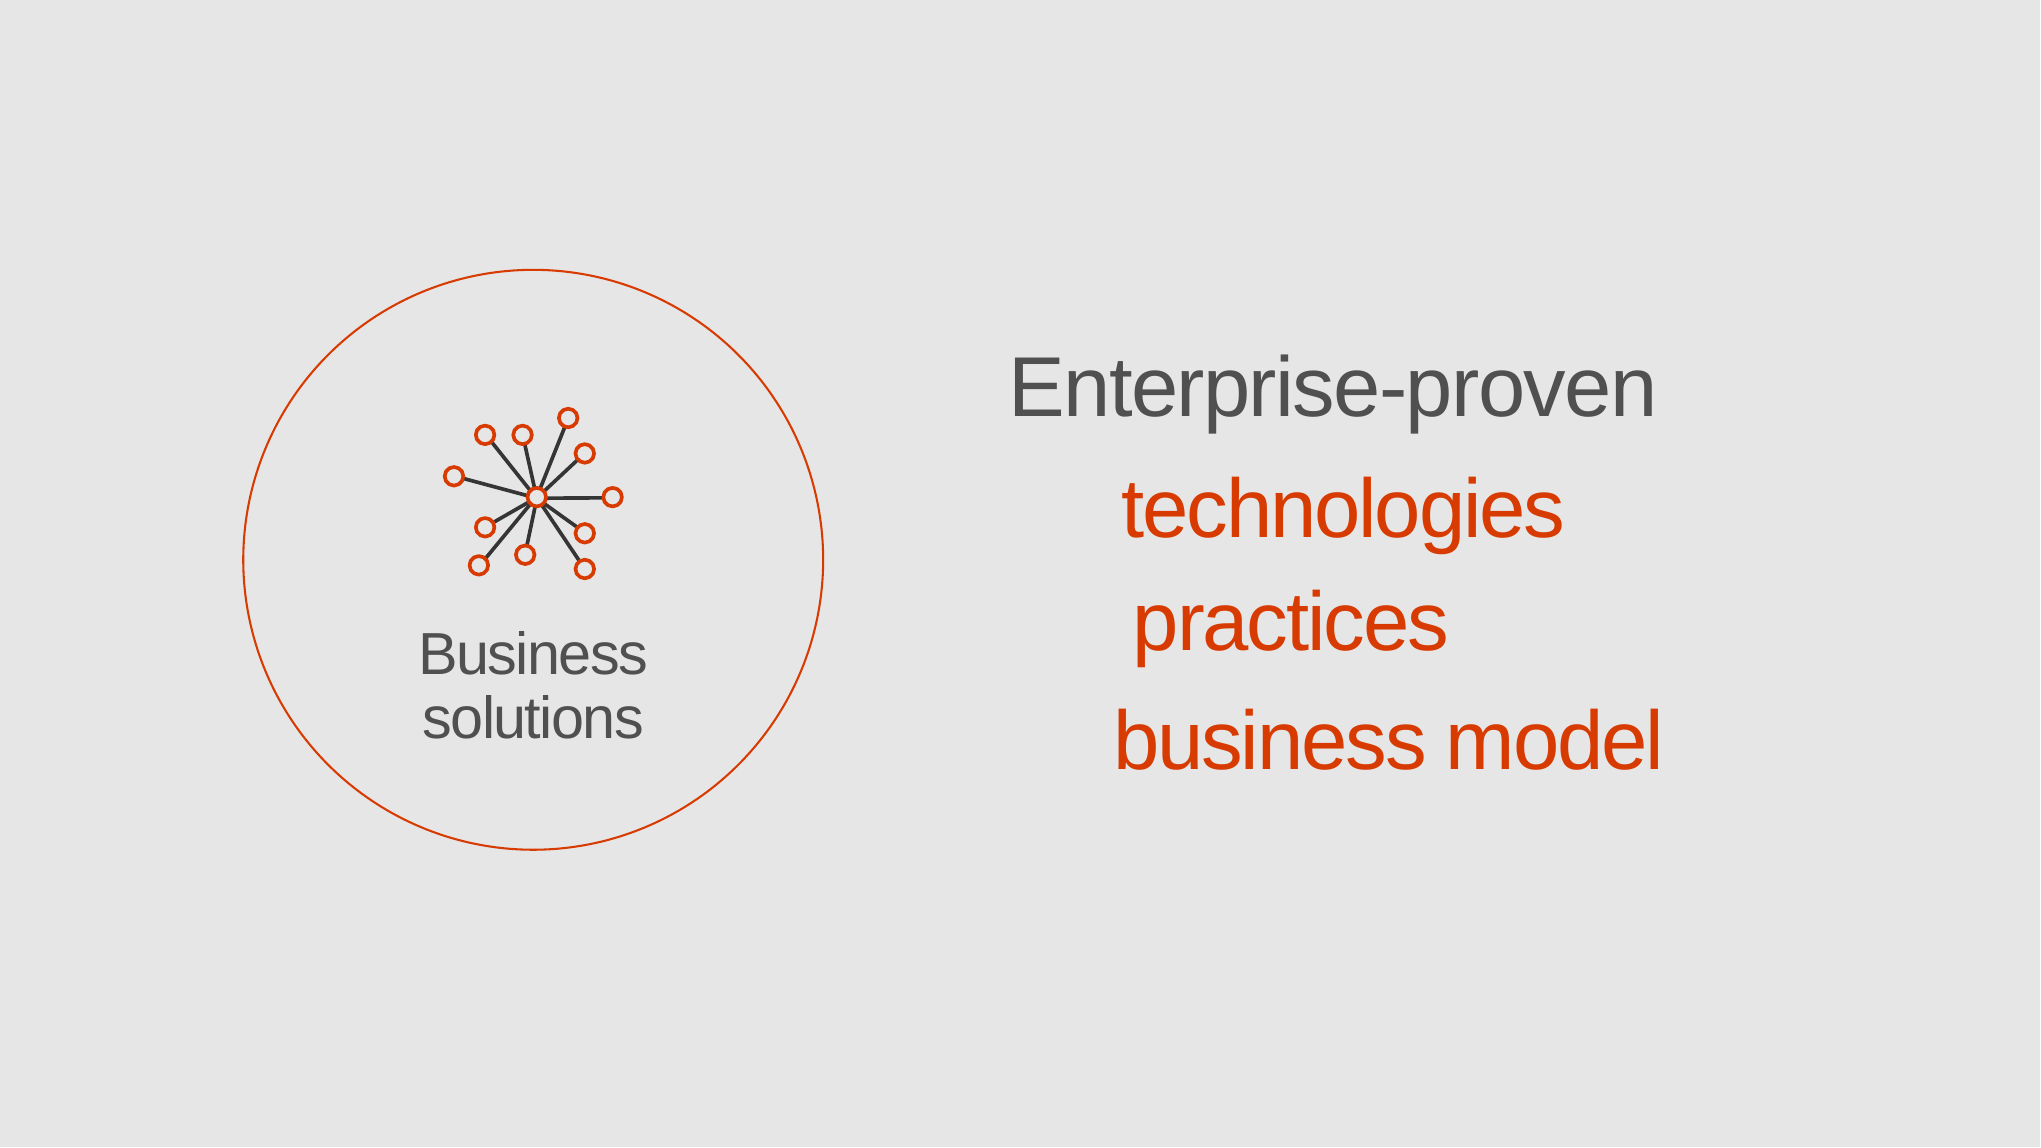

Enterprise-proven

technologies
practices
Business
solutions
business model